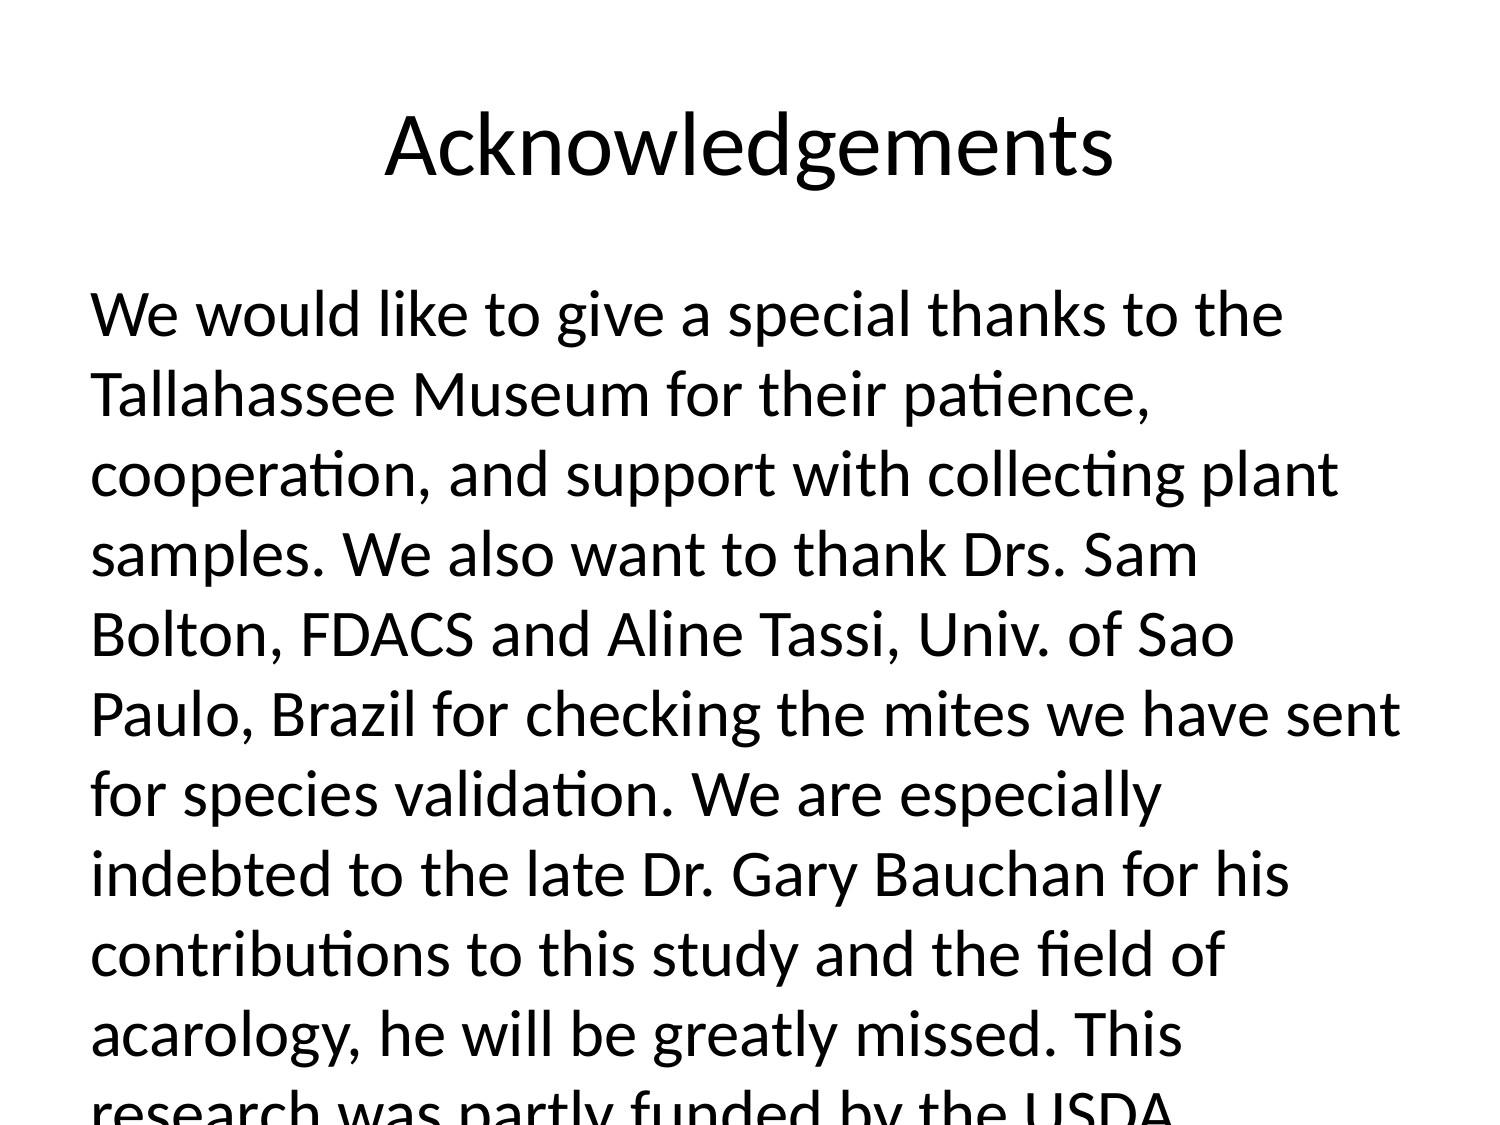

# Acknowledgements
We would like to give a special thanks to the Tallahassee Museum for their patience, cooperation, and support with collecting plant samples. We also want to thank Drs. Sam Bolton, FDACS and Aline Tassi, Univ. of Sao Paulo, Brazil for checking the mites we have sent for species validation. We are especially indebted to the late Dr. Gary Bauchan for his contributions to this study and the field of acarology, he will be greatly missed. This research was partly funded by the USDA National Institute of Food and Agriculture, Hatch project FLA-NFC-005607. Mention of trade names or commercial products in this publication is solely for the purpose of providing specific information and does not imply recommendation or endorsement by the USDA; USDA is an equal opportunity provider and employer.